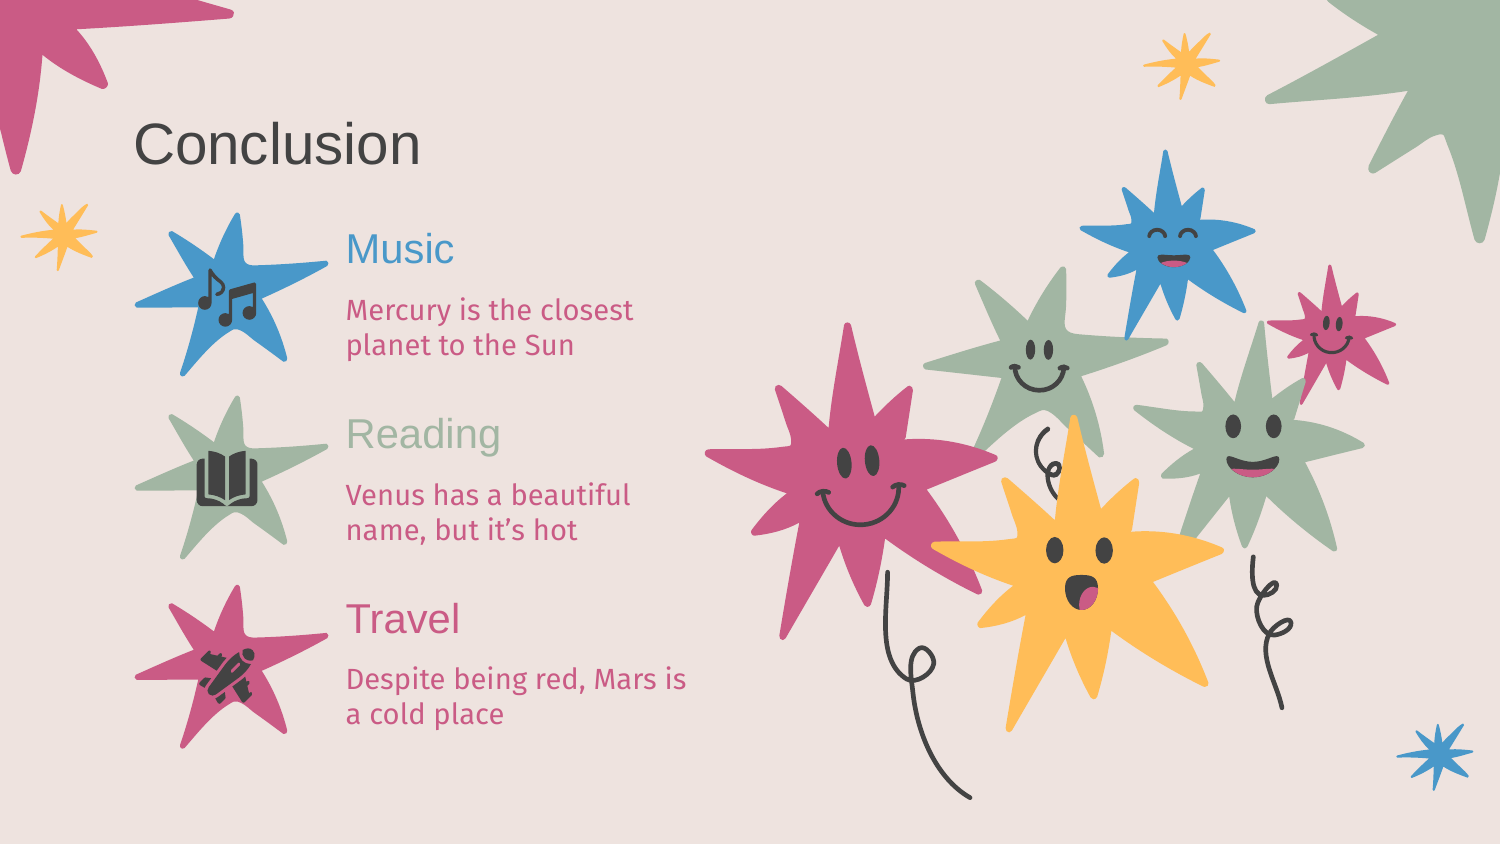

# Conclusion

Music

Mercury is the closest planet to the Sun

Reading

Venus has a beautiful name, but it’s hot

Travel

Despite being red, Mars is a cold place